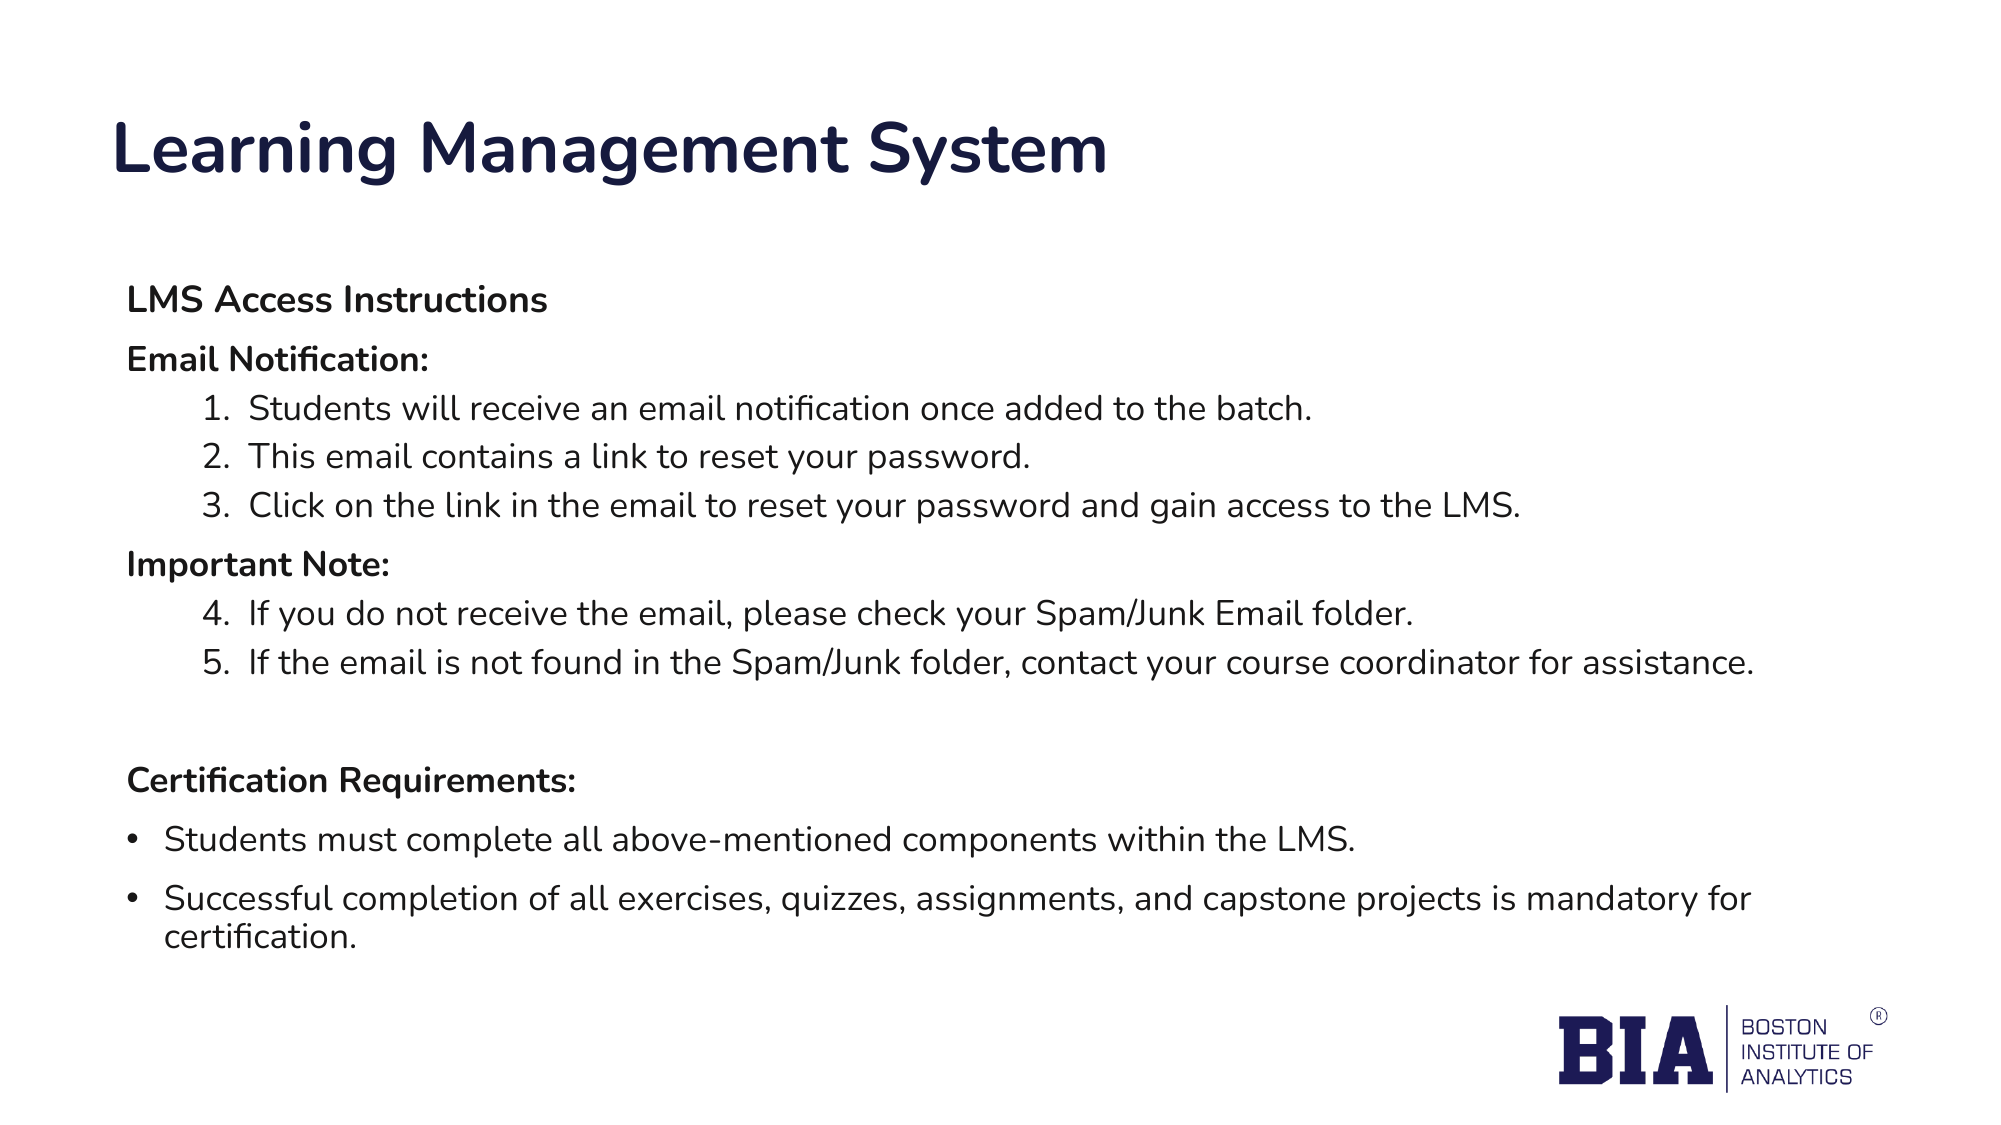

# Learning Management System
LMS Access Instructions
Email Notification:
Students will receive an email notification once added to the batch.
This email contains a link to reset your password.
Click on the link in the email to reset your password and gain access to the LMS.
Important Note:
If you do not receive the email, please check your Spam/Junk Email folder.
If the email is not found in the Spam/Junk folder, contact your course coordinator for assistance.

Certification Requirements:
Students must complete all above-mentioned components within the LMS.
Successful completion of all exercises, quizzes, assignments, and capstone projects is mandatory for certification.